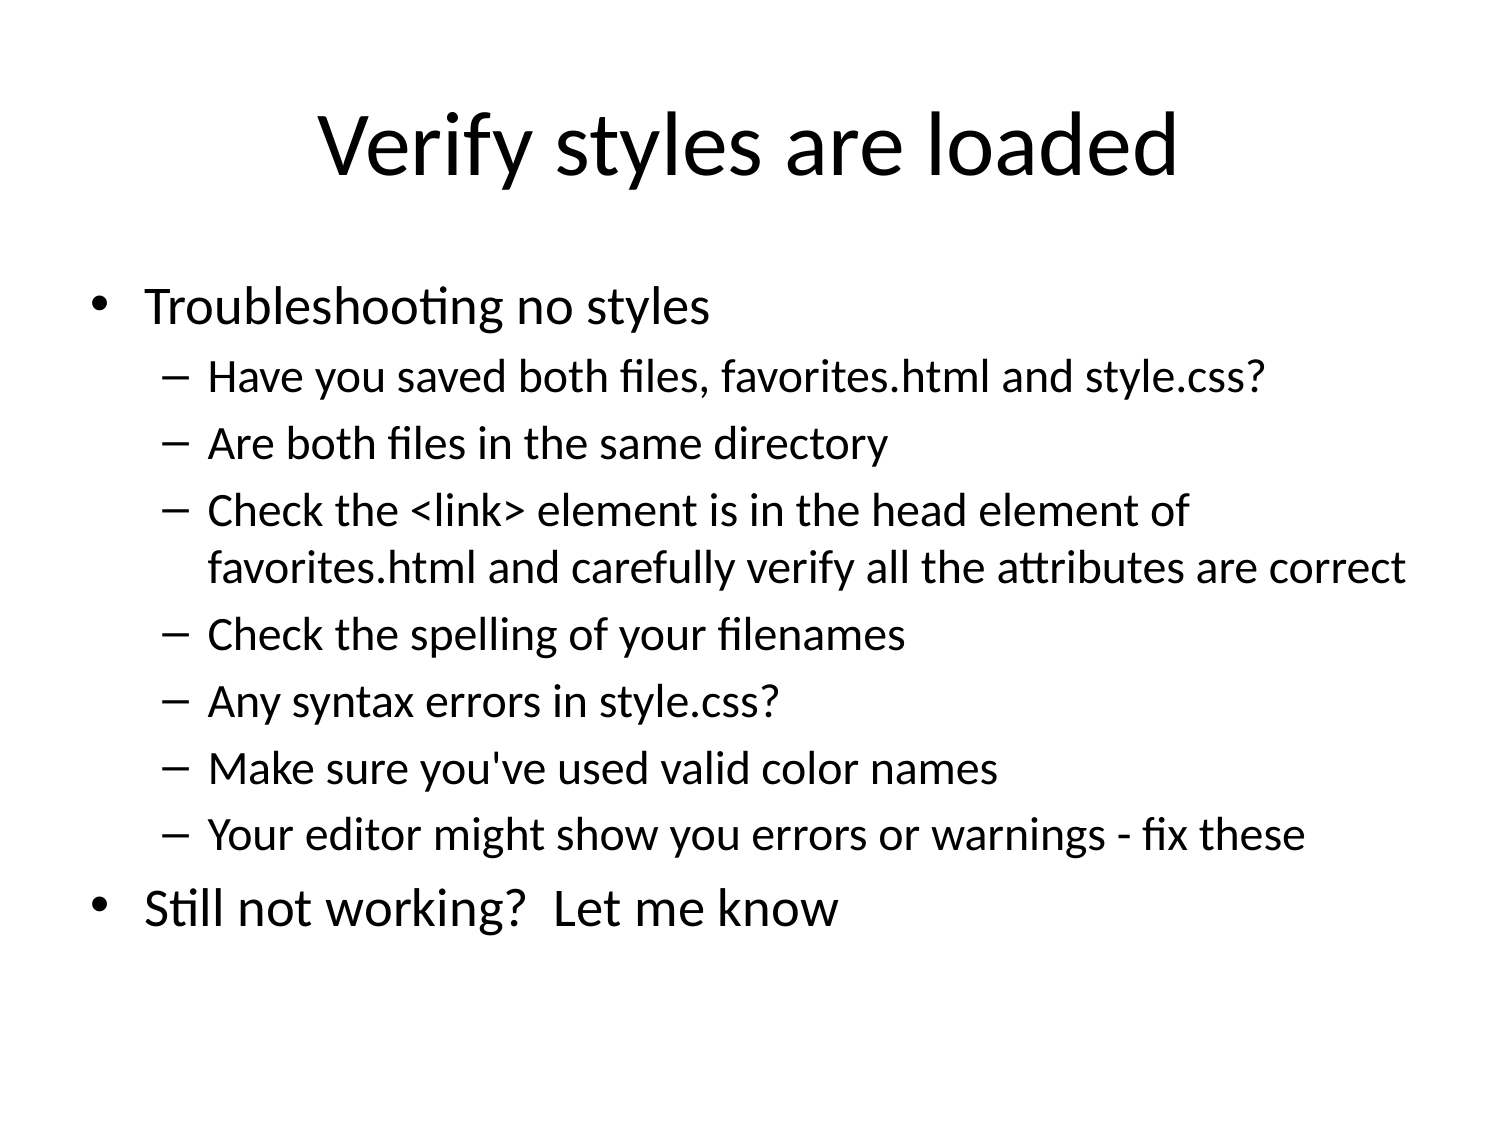

# Verify styles are loaded
Troubleshooting no styles
Have you saved both files, favorites.html and style.css?
Are both files in the same directory
Check the <link> element is in the head element of favorites.html and carefully verify all the attributes are correct
Check the spelling of your filenames
Any syntax errors in style.css?
Make sure you've used valid color names
Your editor might show you errors or warnings - fix these
Still not working?  Let me know